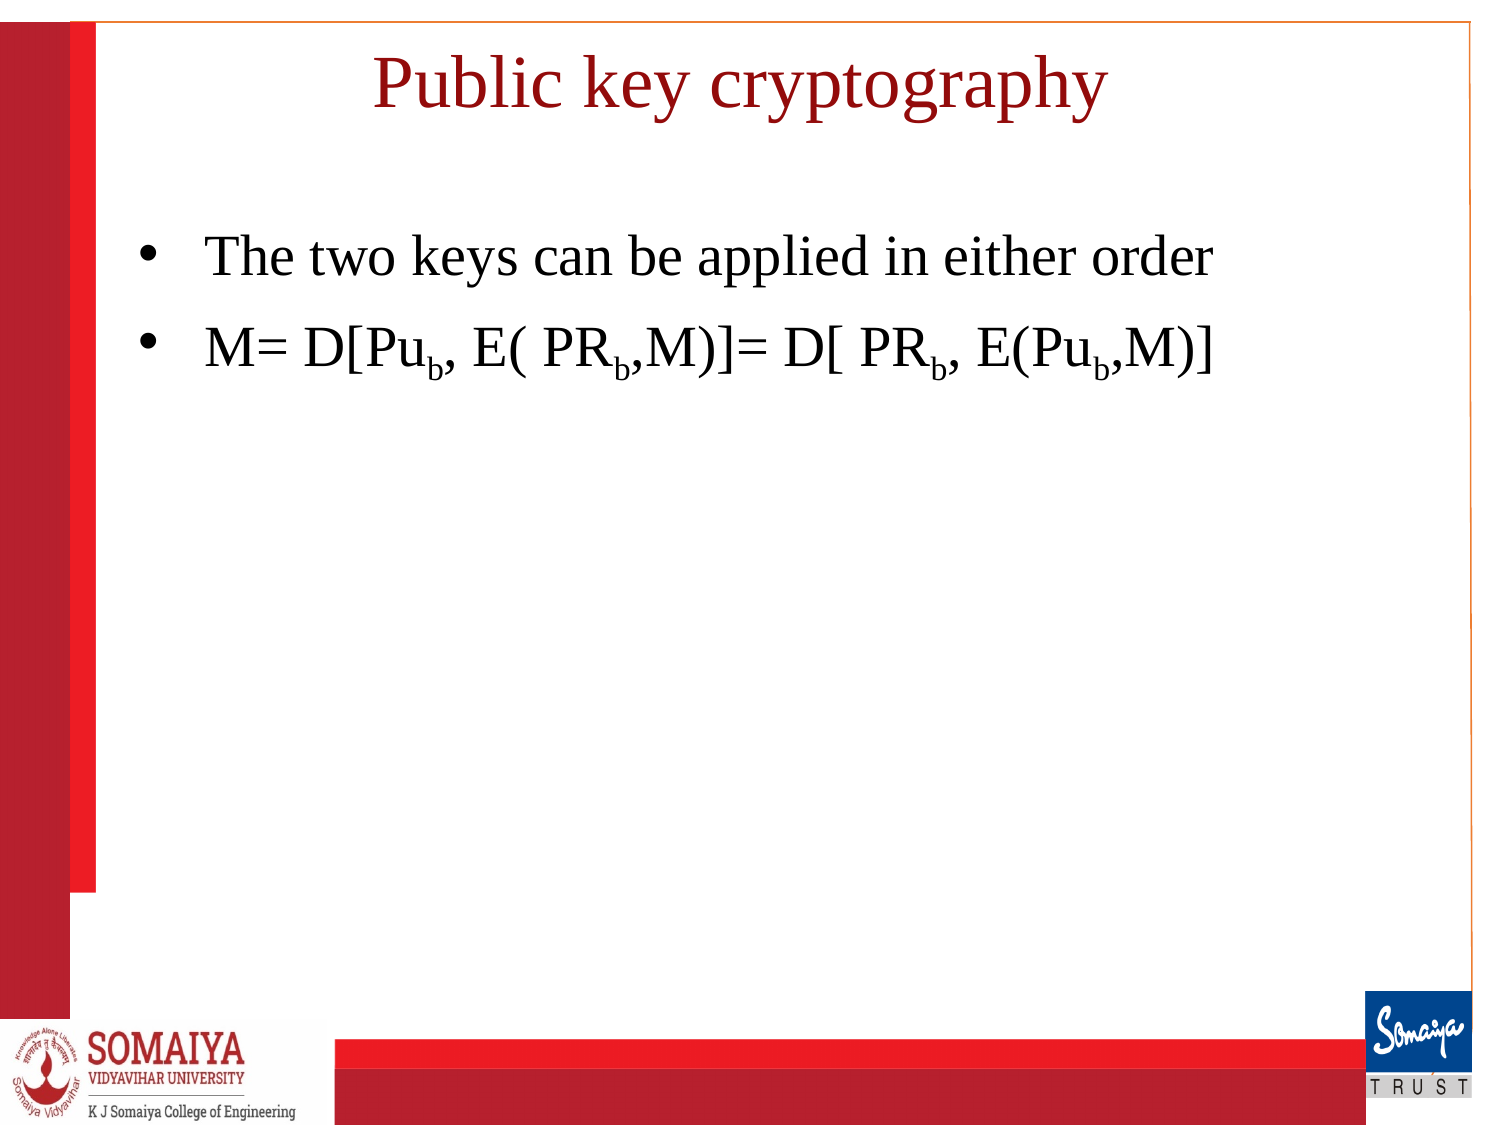

# Public key cryptography
The two keys can be applied in either order
M= D[Pub, E( PRb,M)]= D[ PRb, E(Pub,M)]